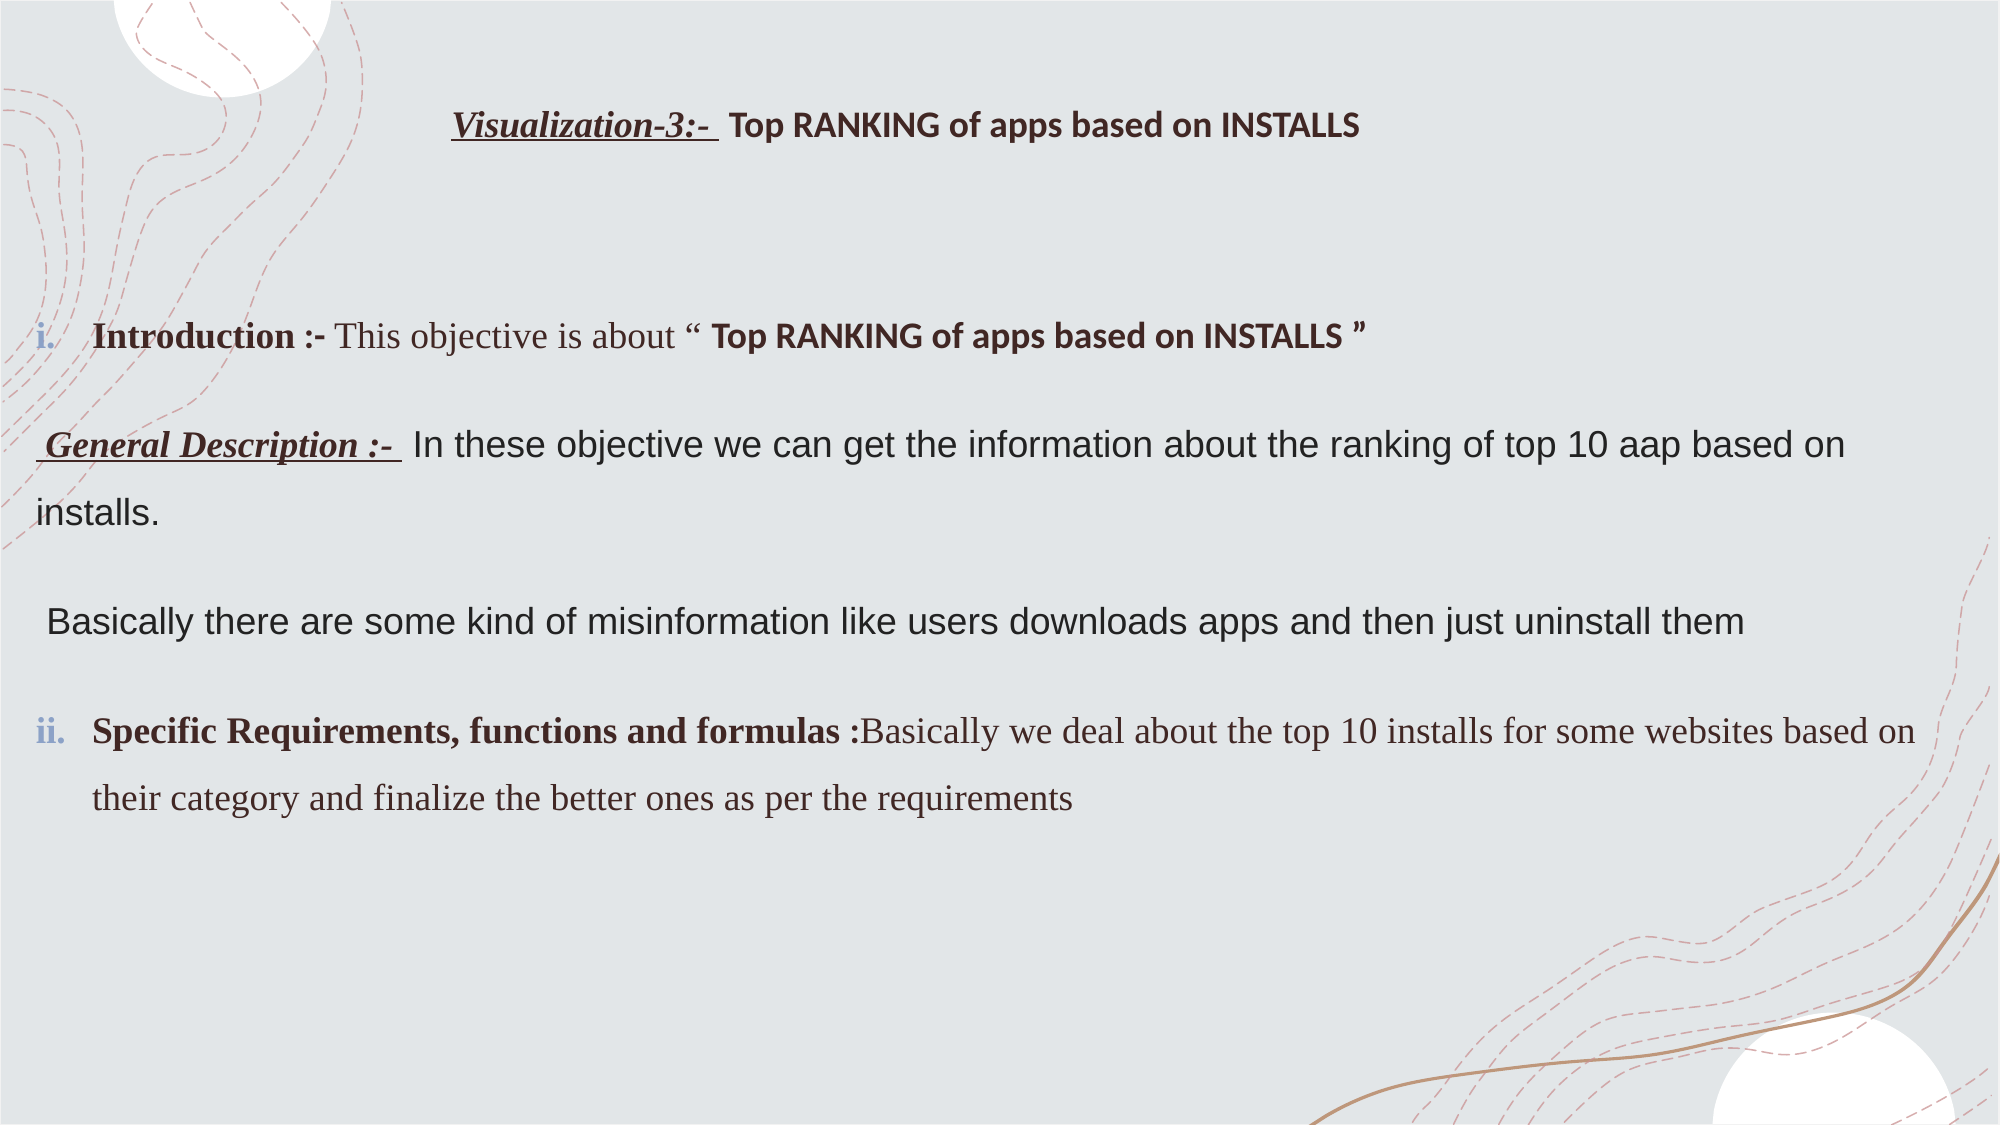

# Visualization-3:-  Top RANKING of apps based on INSTALLS
Introduction :- This objective is about “ Top RANKING of apps based on INSTALLS ”
 General Description :-  In these objective we can get the information about the ranking of top 10 aap based on installs.
 Basically there are some kind of misinformation like users downloads apps and then just uninstall them
Specific Requirements, functions and formulas :Basically we deal about the top 10 installs for some websites based on their category and finalize the better ones as per the requirements